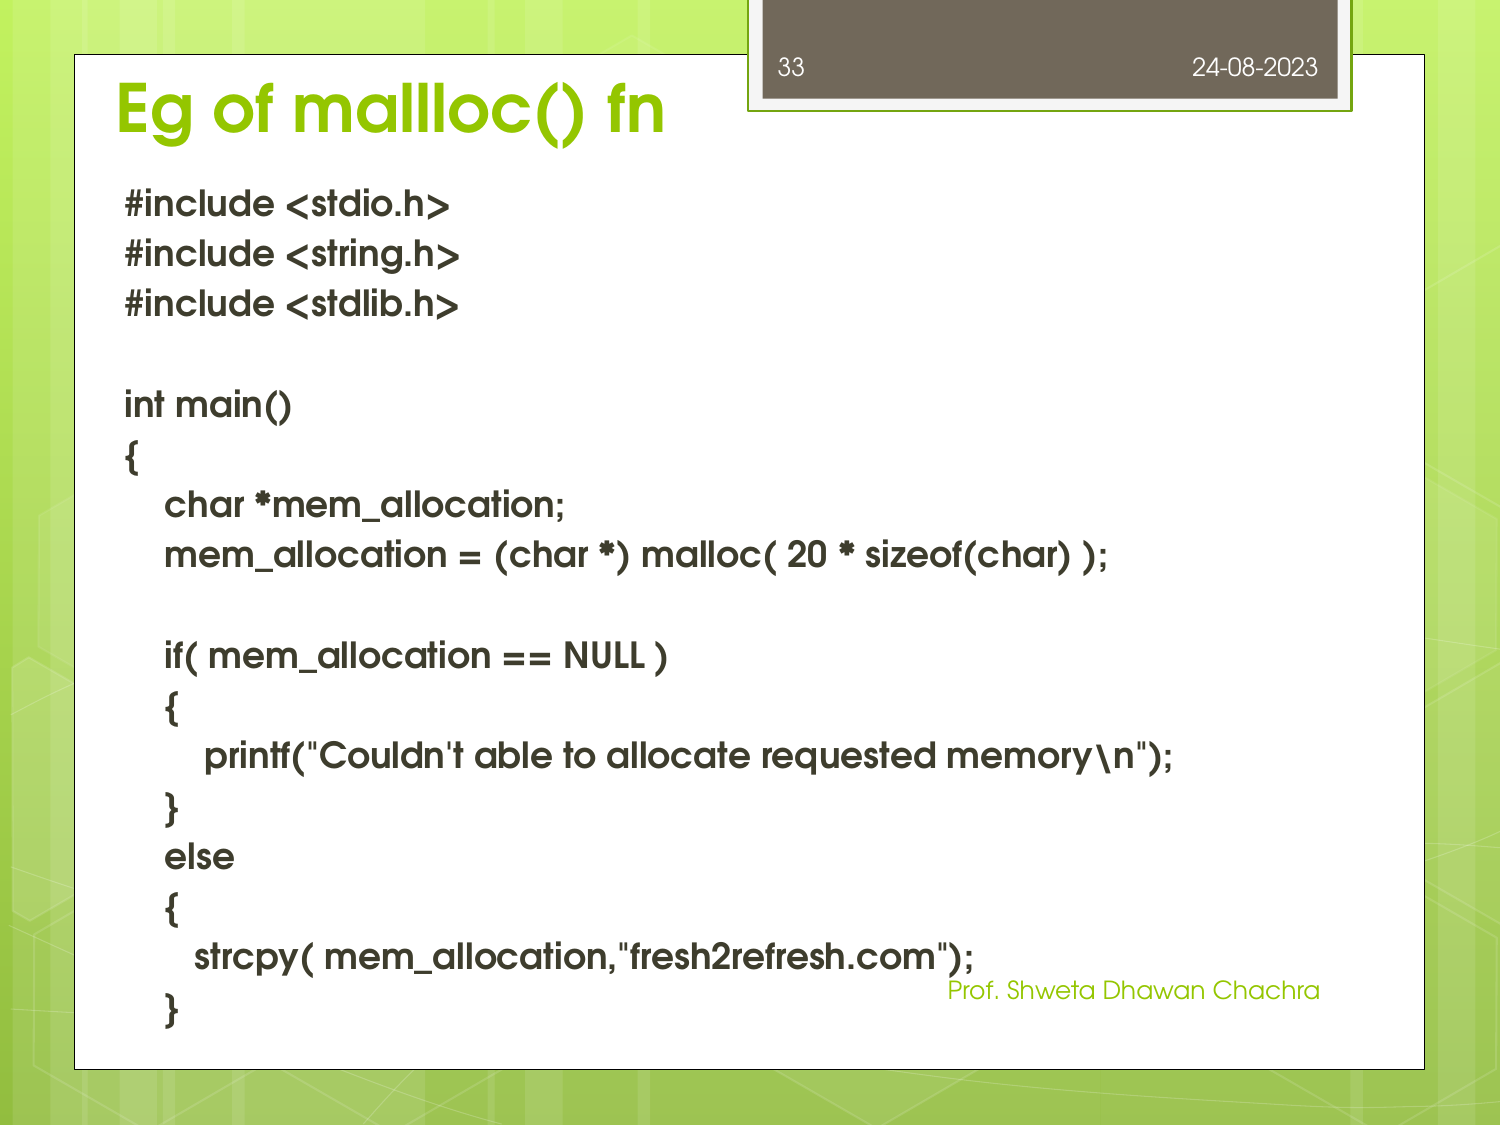

33
24-08-2023
# Eg of mallloc() fn
#include <stdio.h>
#include <string.h>
#include <stdlib.h>

int main()
{
    char *mem_allocation;
    mem_allocation = (char *) malloc( 20 * sizeof(char) );

    if( mem_allocation == NULL )
    {
        printf("Couldn't able to allocate requested memory\n");
    }
    else
    {
       strcpy( mem_allocation,"fresh2refresh.com");
    }
Prof. Shweta Dhawan Chachra